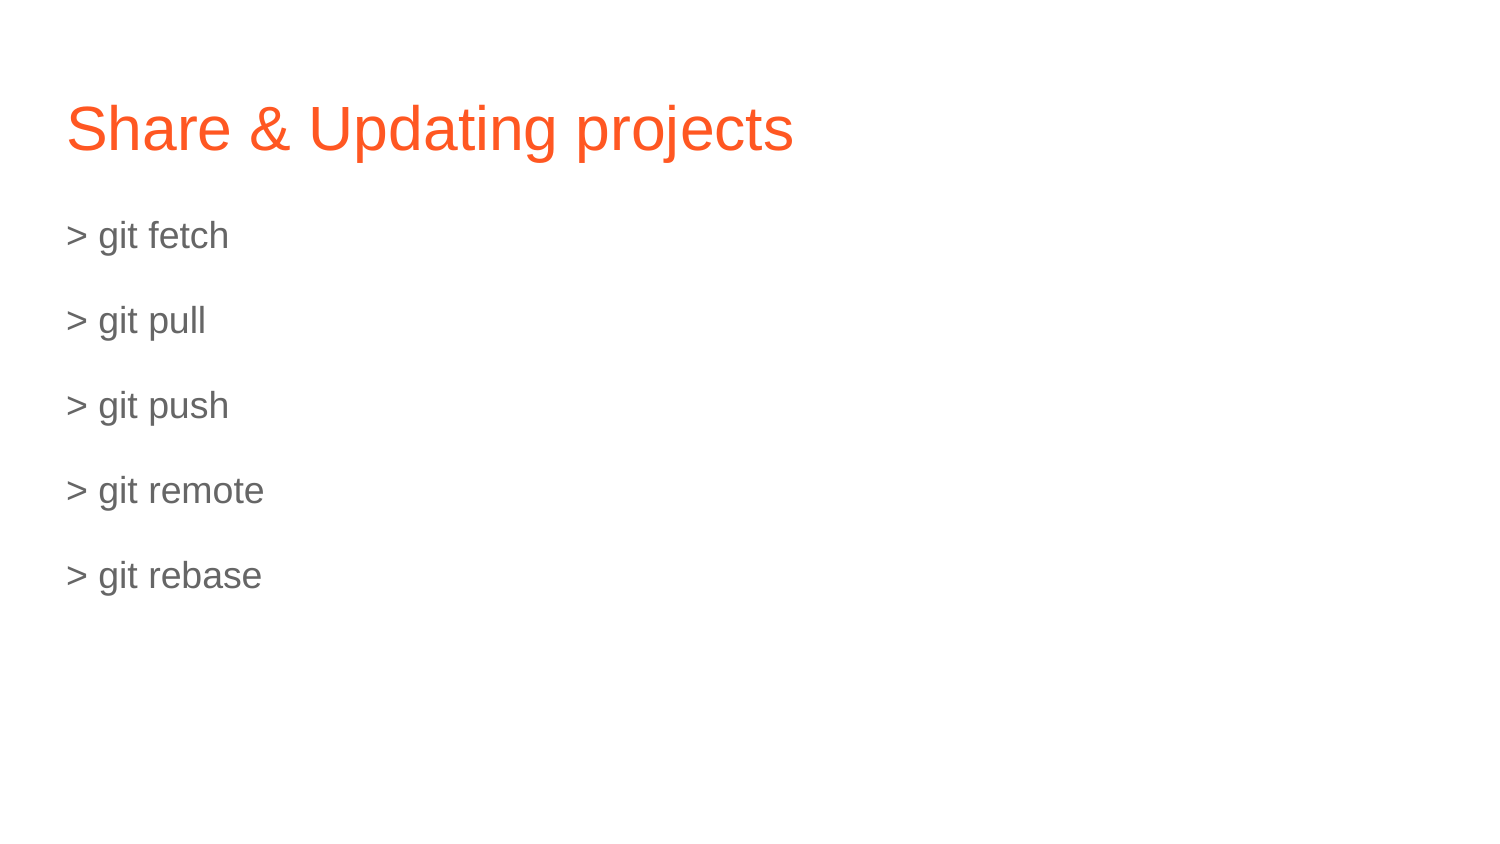

# Share & Updating projects
> git fetch
> git pull
> git push
> git remote
> git rebase